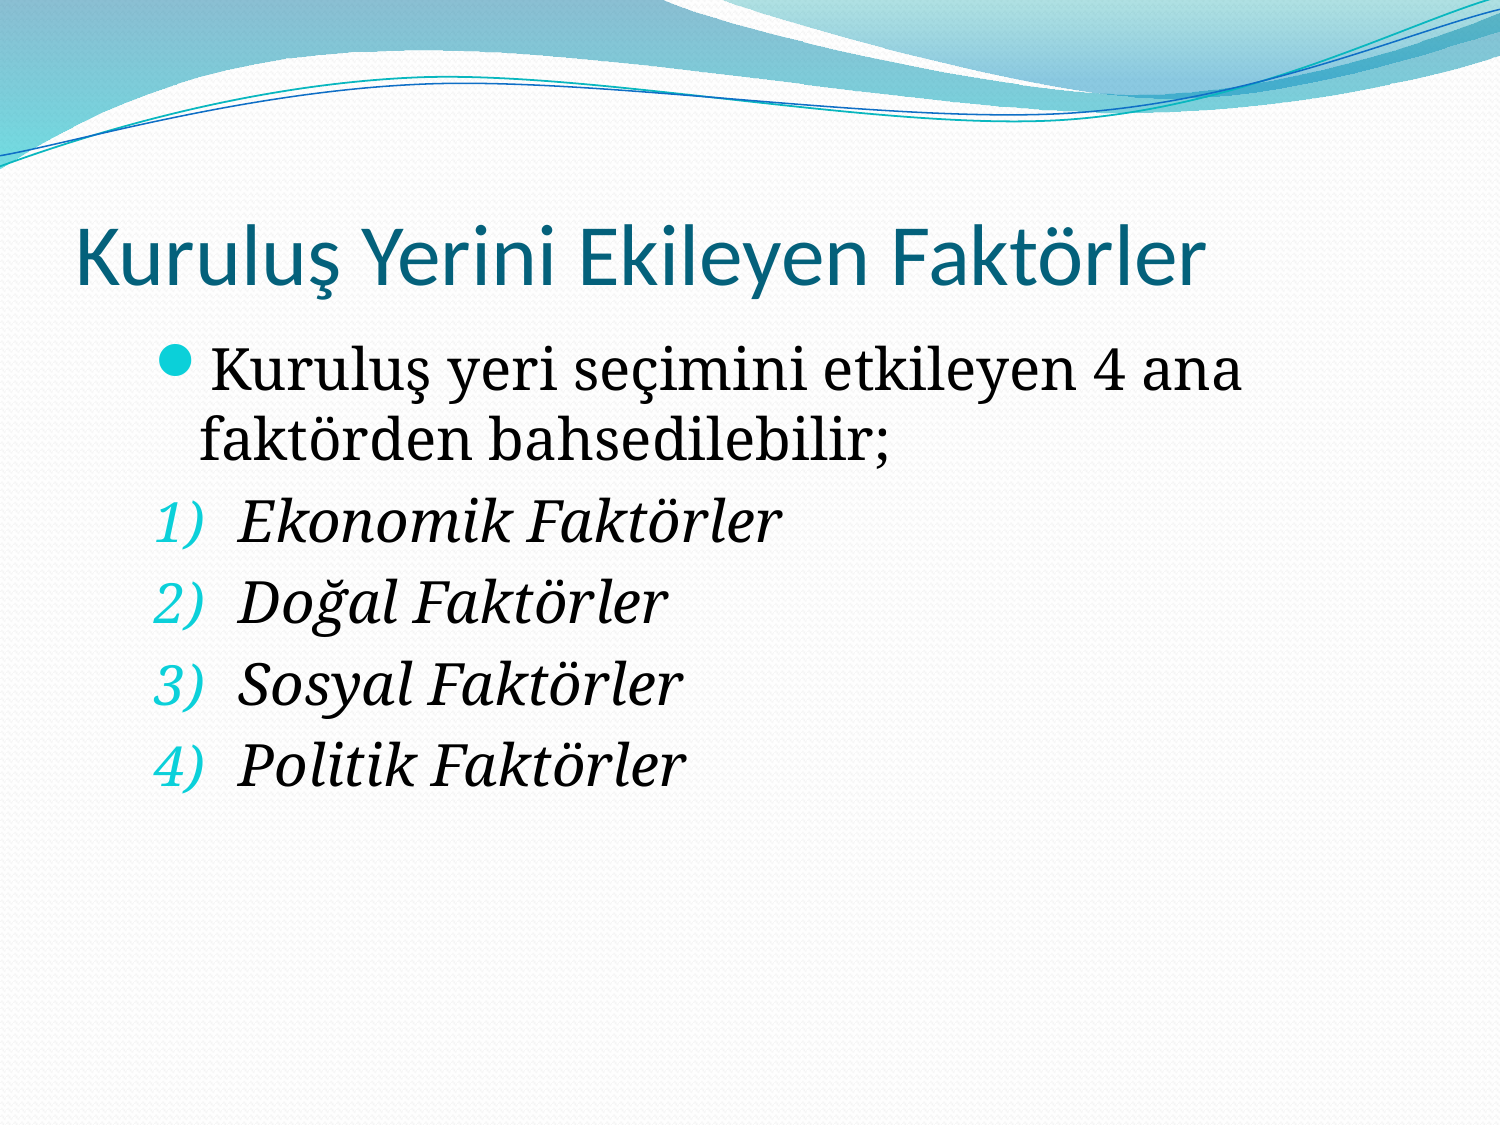

# Kuruluş Yerini Ekileyen Faktörler
Kuruluş yeri seçimini etkileyen 4 ana faktörden bahsedilebilir;
Ekonomik Faktörler
Doğal Faktörler
Sosyal Faktörler
Politik Faktörler